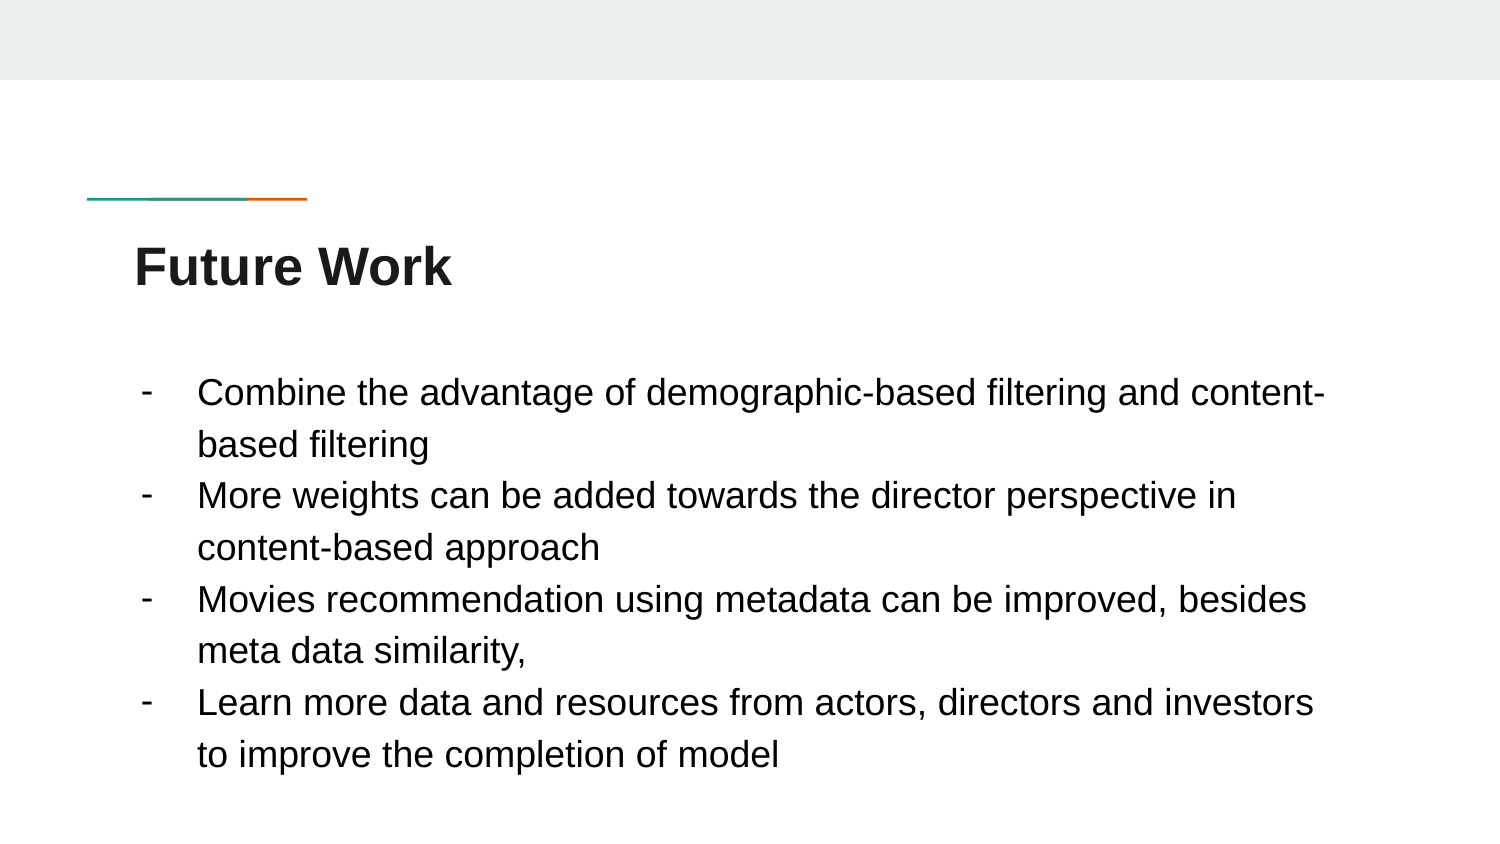

# Future Work
Combine the advantage of demographic-based filtering and content-based filtering
More weights can be added towards the director perspective in  content-based approach
Movies recommendation using metadata can be improved, besides  meta data similarity,
Learn more data and resources from actors, directors and investors to improve the completion of model